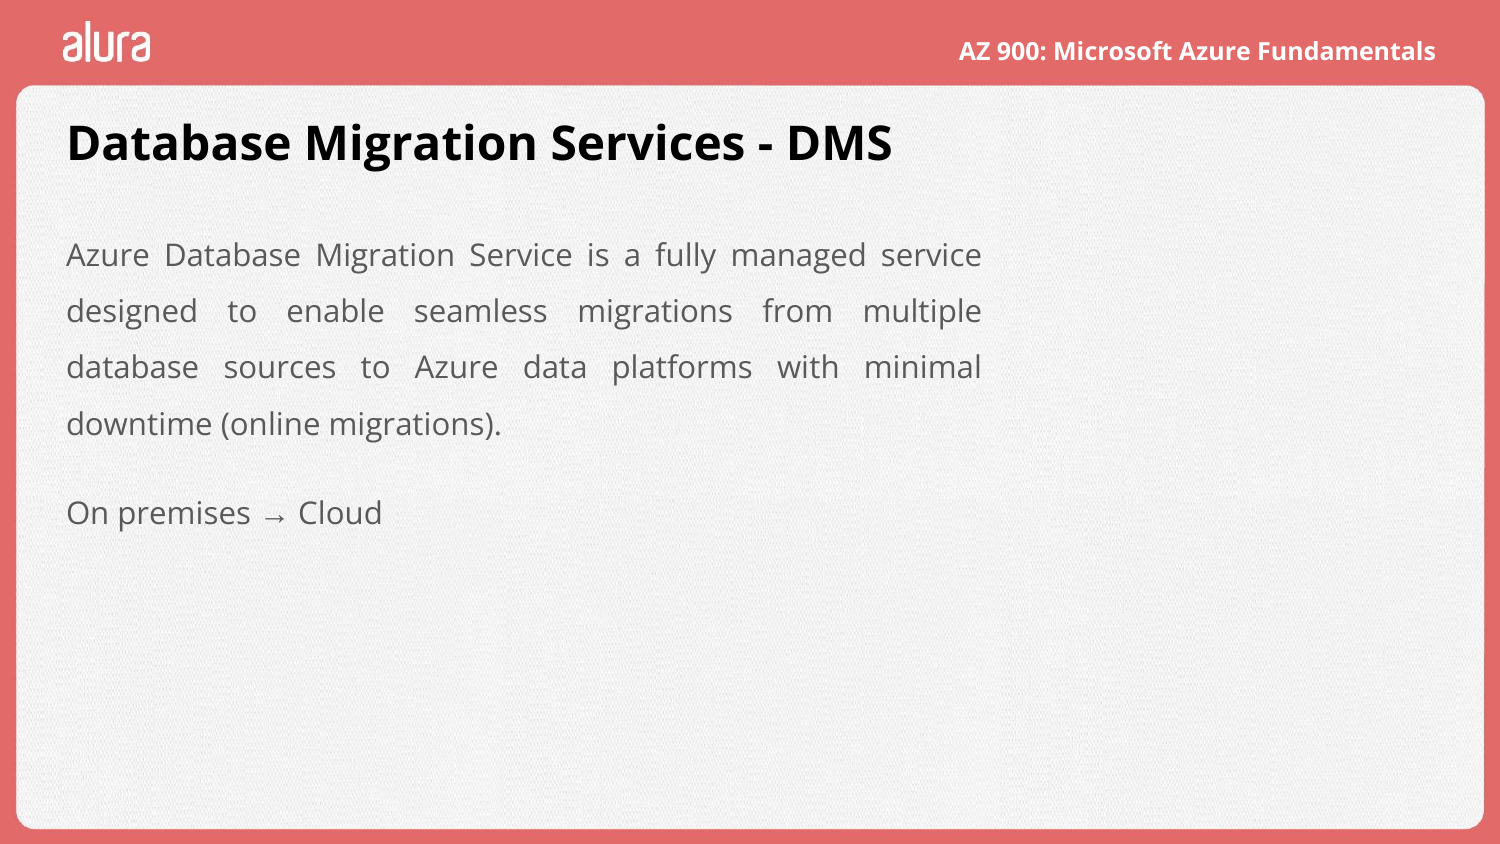

# Database Migration Services - DMS
Azure Database Migration Service is a fully managed service designed to enable seamless migrations from multiple database sources to Azure data platforms with minimal downtime (online migrations).
On premises → Cloud